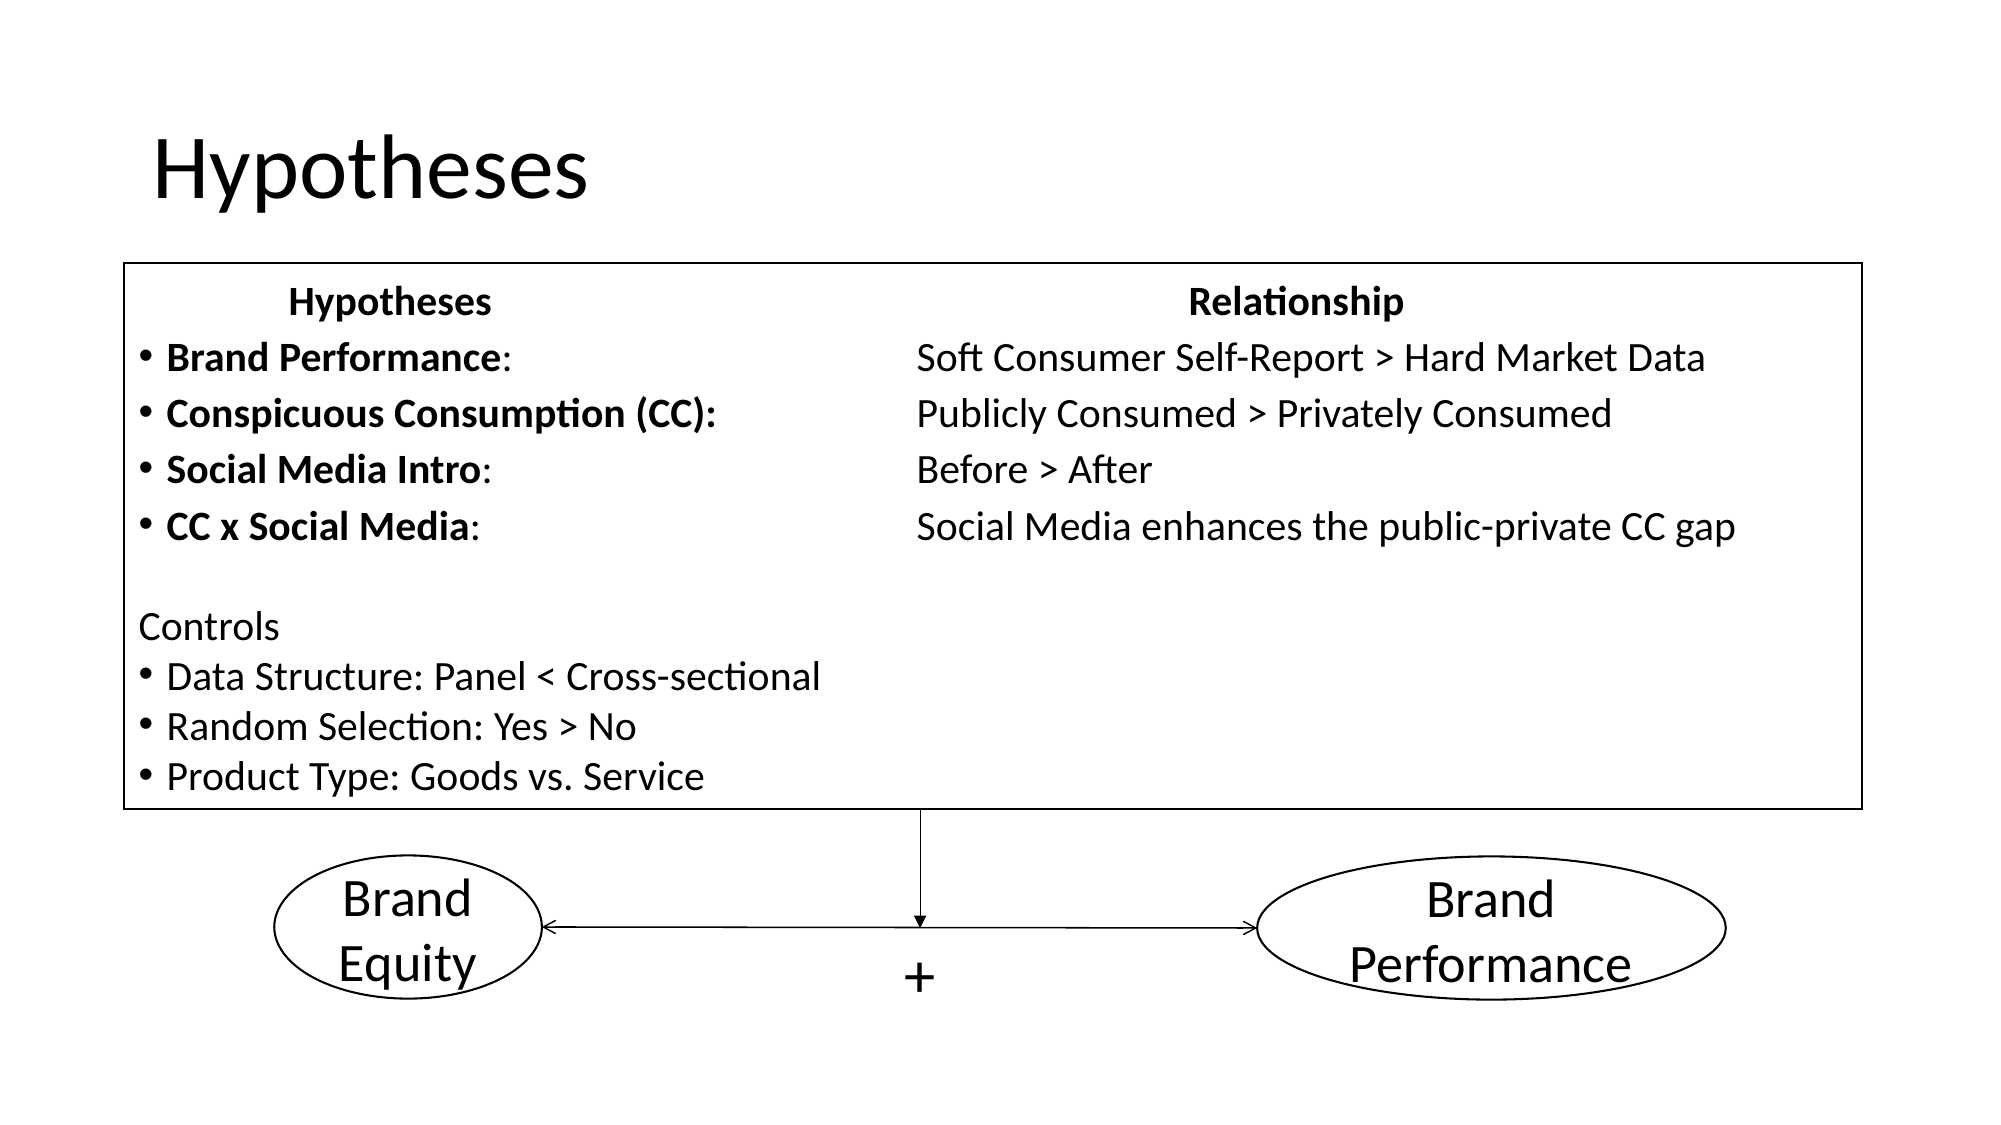

# Hypotheses
	Hypotheses					Relationship
Brand Performance: 	       		Soft Consumer Self-Report > Hard Market Data
Conspicuous Consumption (CC):  		Publicly Consumed > Privately Consumed
Social Media Intro: 	       		Before > After
CC x Social Media: 	       		Social Media enhances the public-private CC gap

Controls
Data Structure: Panel < Cross-sectional
Random Selection: Yes > No
Product Type: Goods vs. Service
Brand Equity
Brand Performance
+